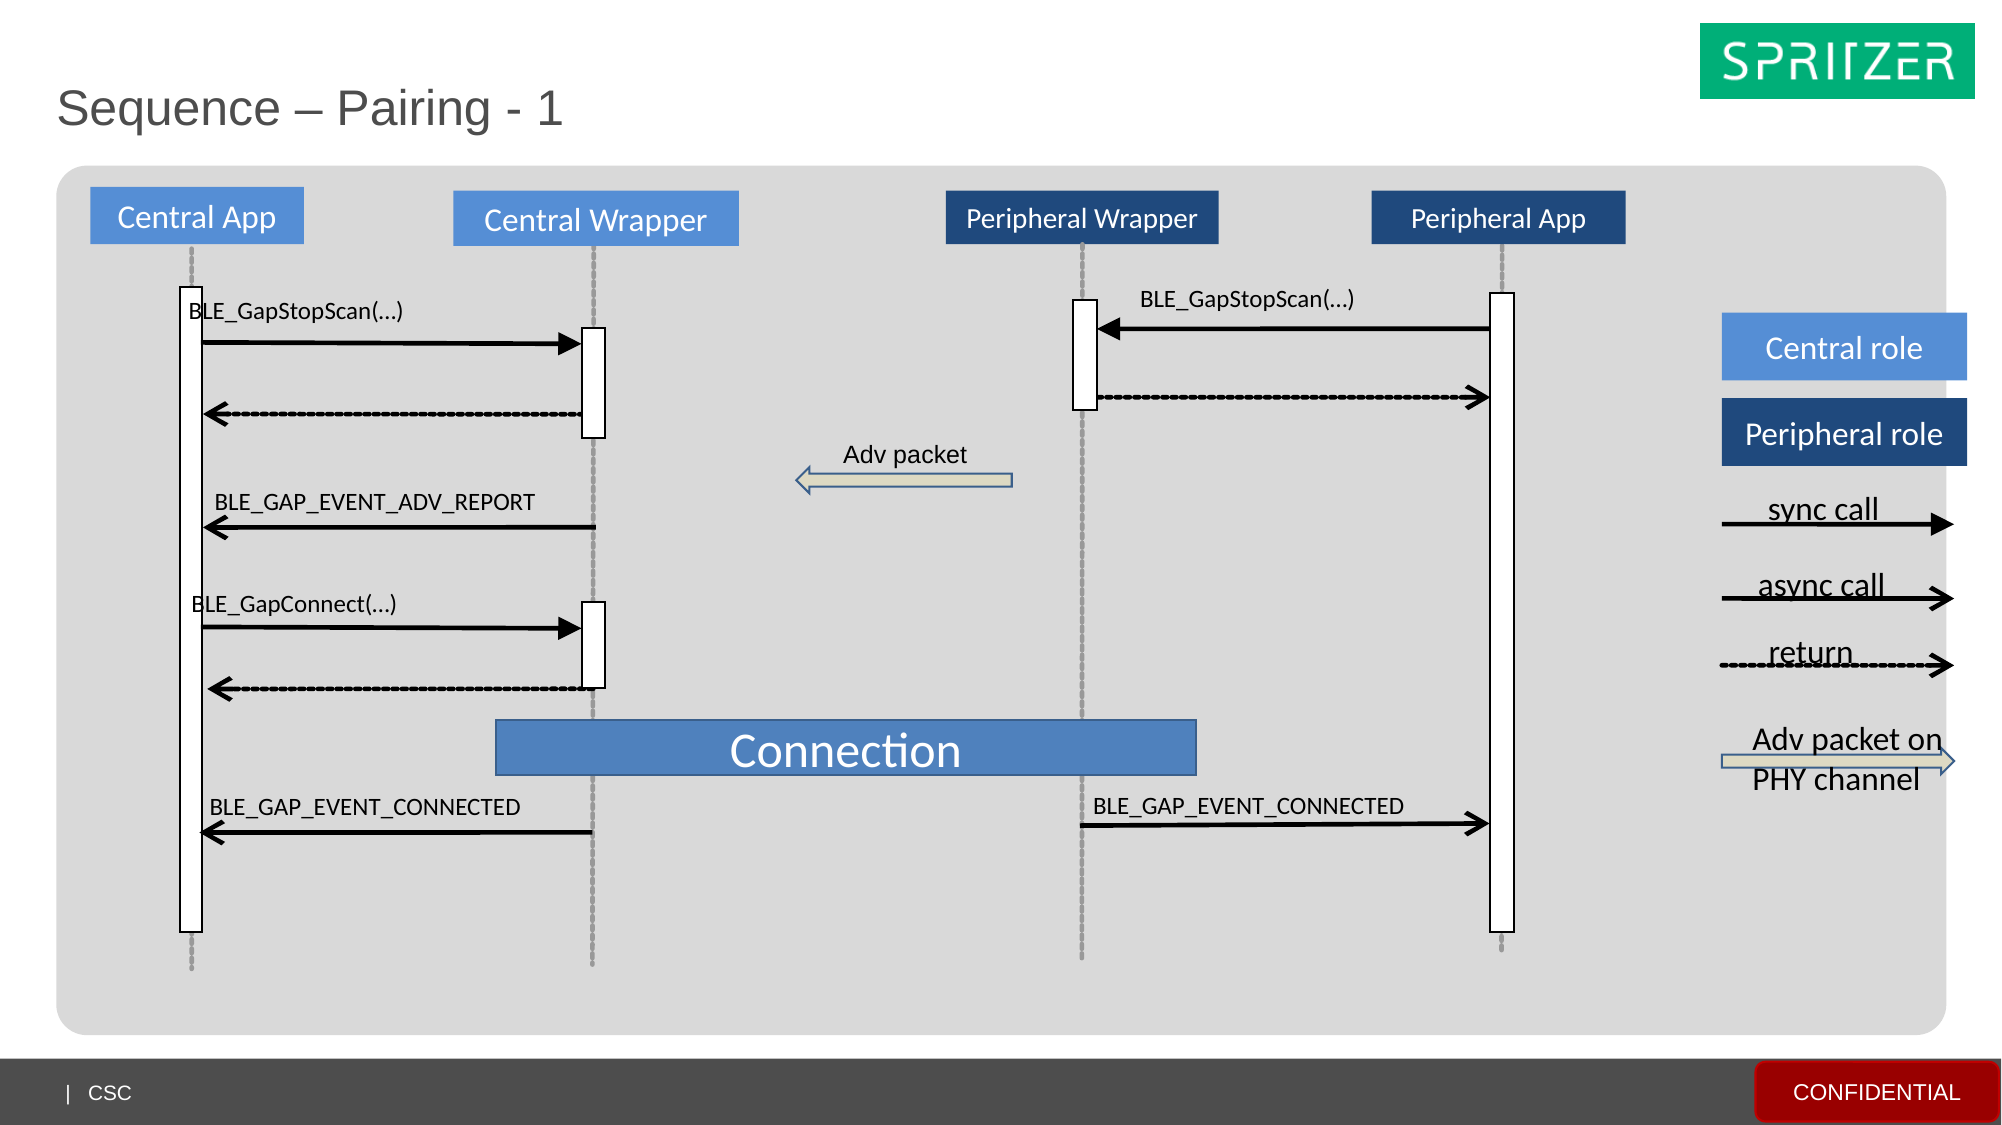

Sequence – Pairing - 1
Central App
Central Wrapper
Peripheral Wrapper
Peripheral App

BLE_GapStopScan(…)
BLE_GapStopScan(…)

Central role

Peripheral role

Adv packet

BLE_GAP_EVENT_ADV_REPORT
sync call

async call
BLE_GapConnect(…)

return

Adv packet on PHY channel
Connection

BLE_GAP_EVENT_CONNECTED
BLE_GAP_EVENT_CONNECTED